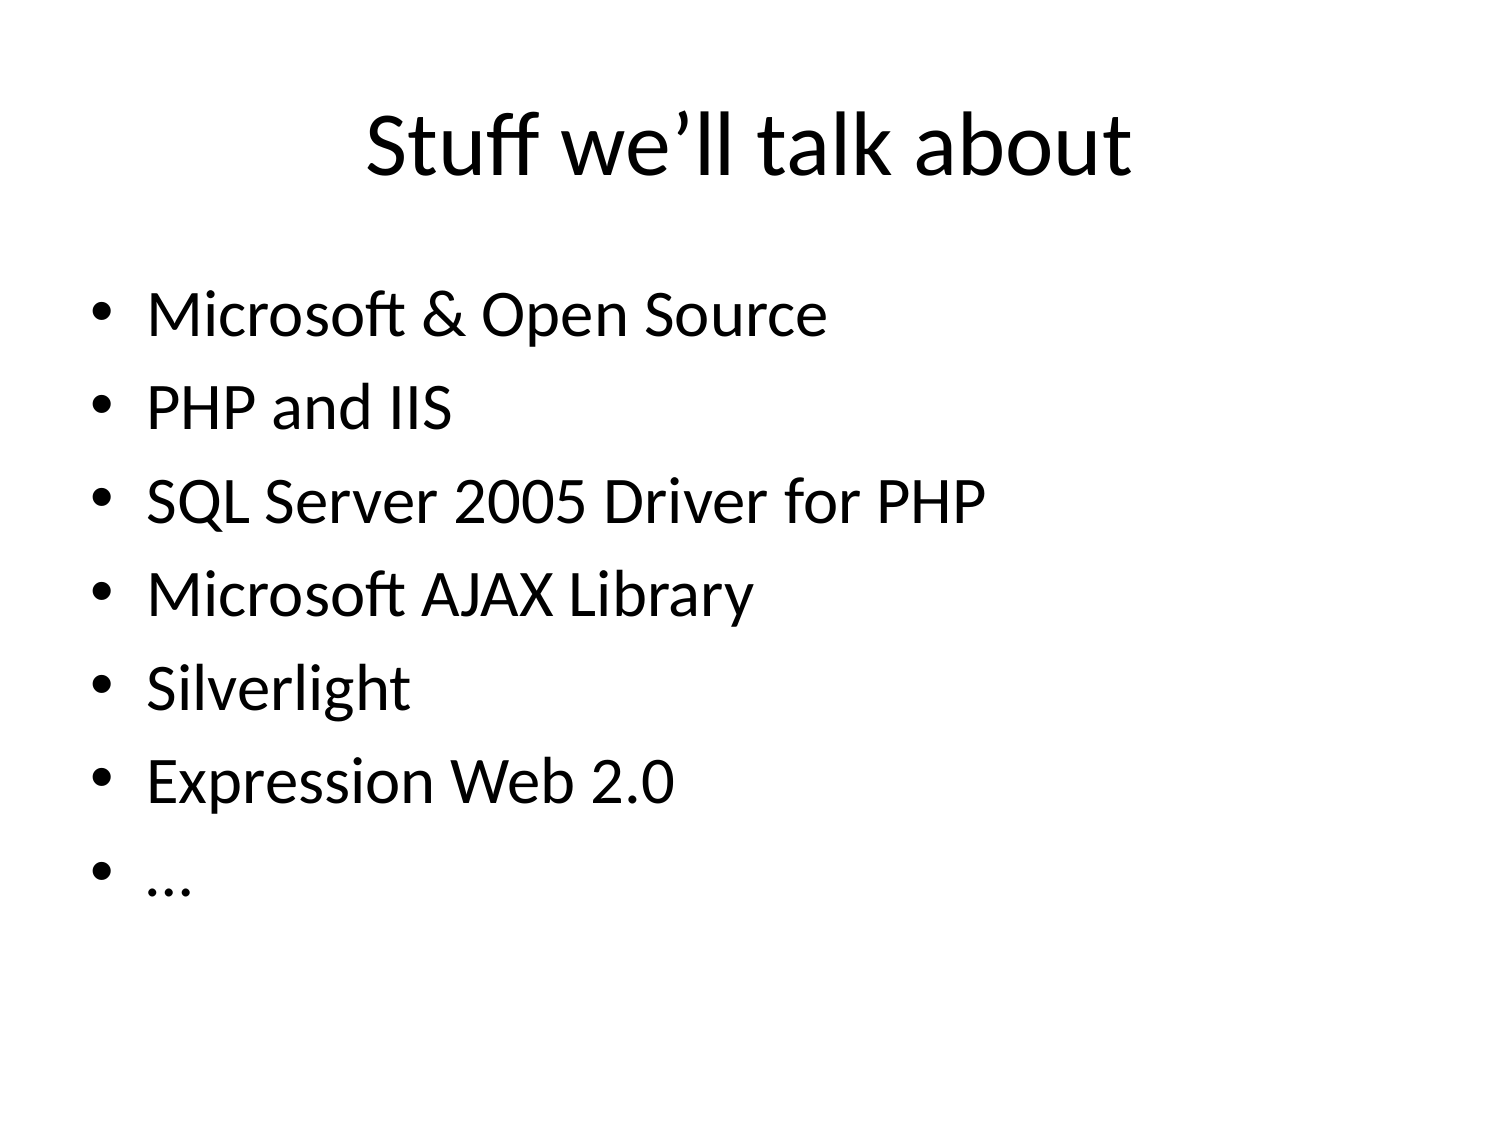

# Stuff we’ll talk about
Microsoft & Open Source
PHP and IIS
SQL Server 2005 Driver for PHP
Microsoft AJAX Library
Silverlight
Expression Web 2.0
…